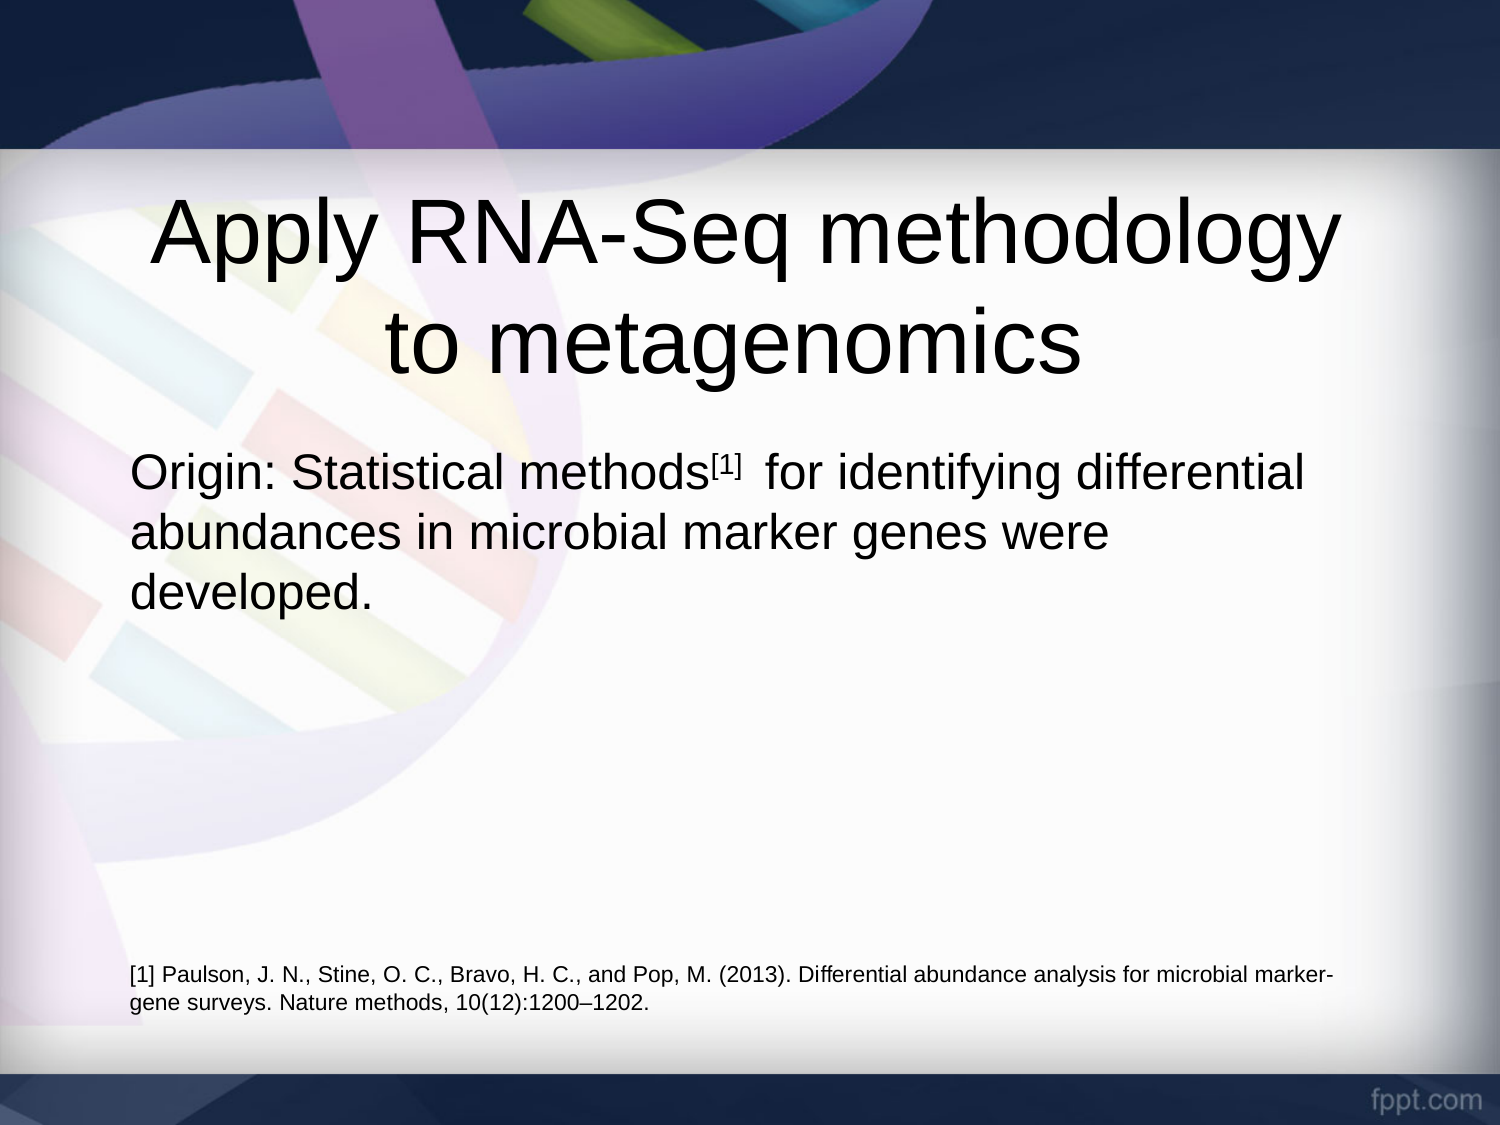

# Apply RNA-Seq methodology to metagenomics
Origin: Statistical methods[1]  for identifying diﬀerential abundances in microbial marker genes were developed.
[1] Paulson, J. N., Stine, O. C., Bravo, H. C., and Pop, M. (2013). Diﬀerential abundance analysis for microbial marker-gene surveys. Nature methods, 10(12):1200–1202.
2017/5/16
7